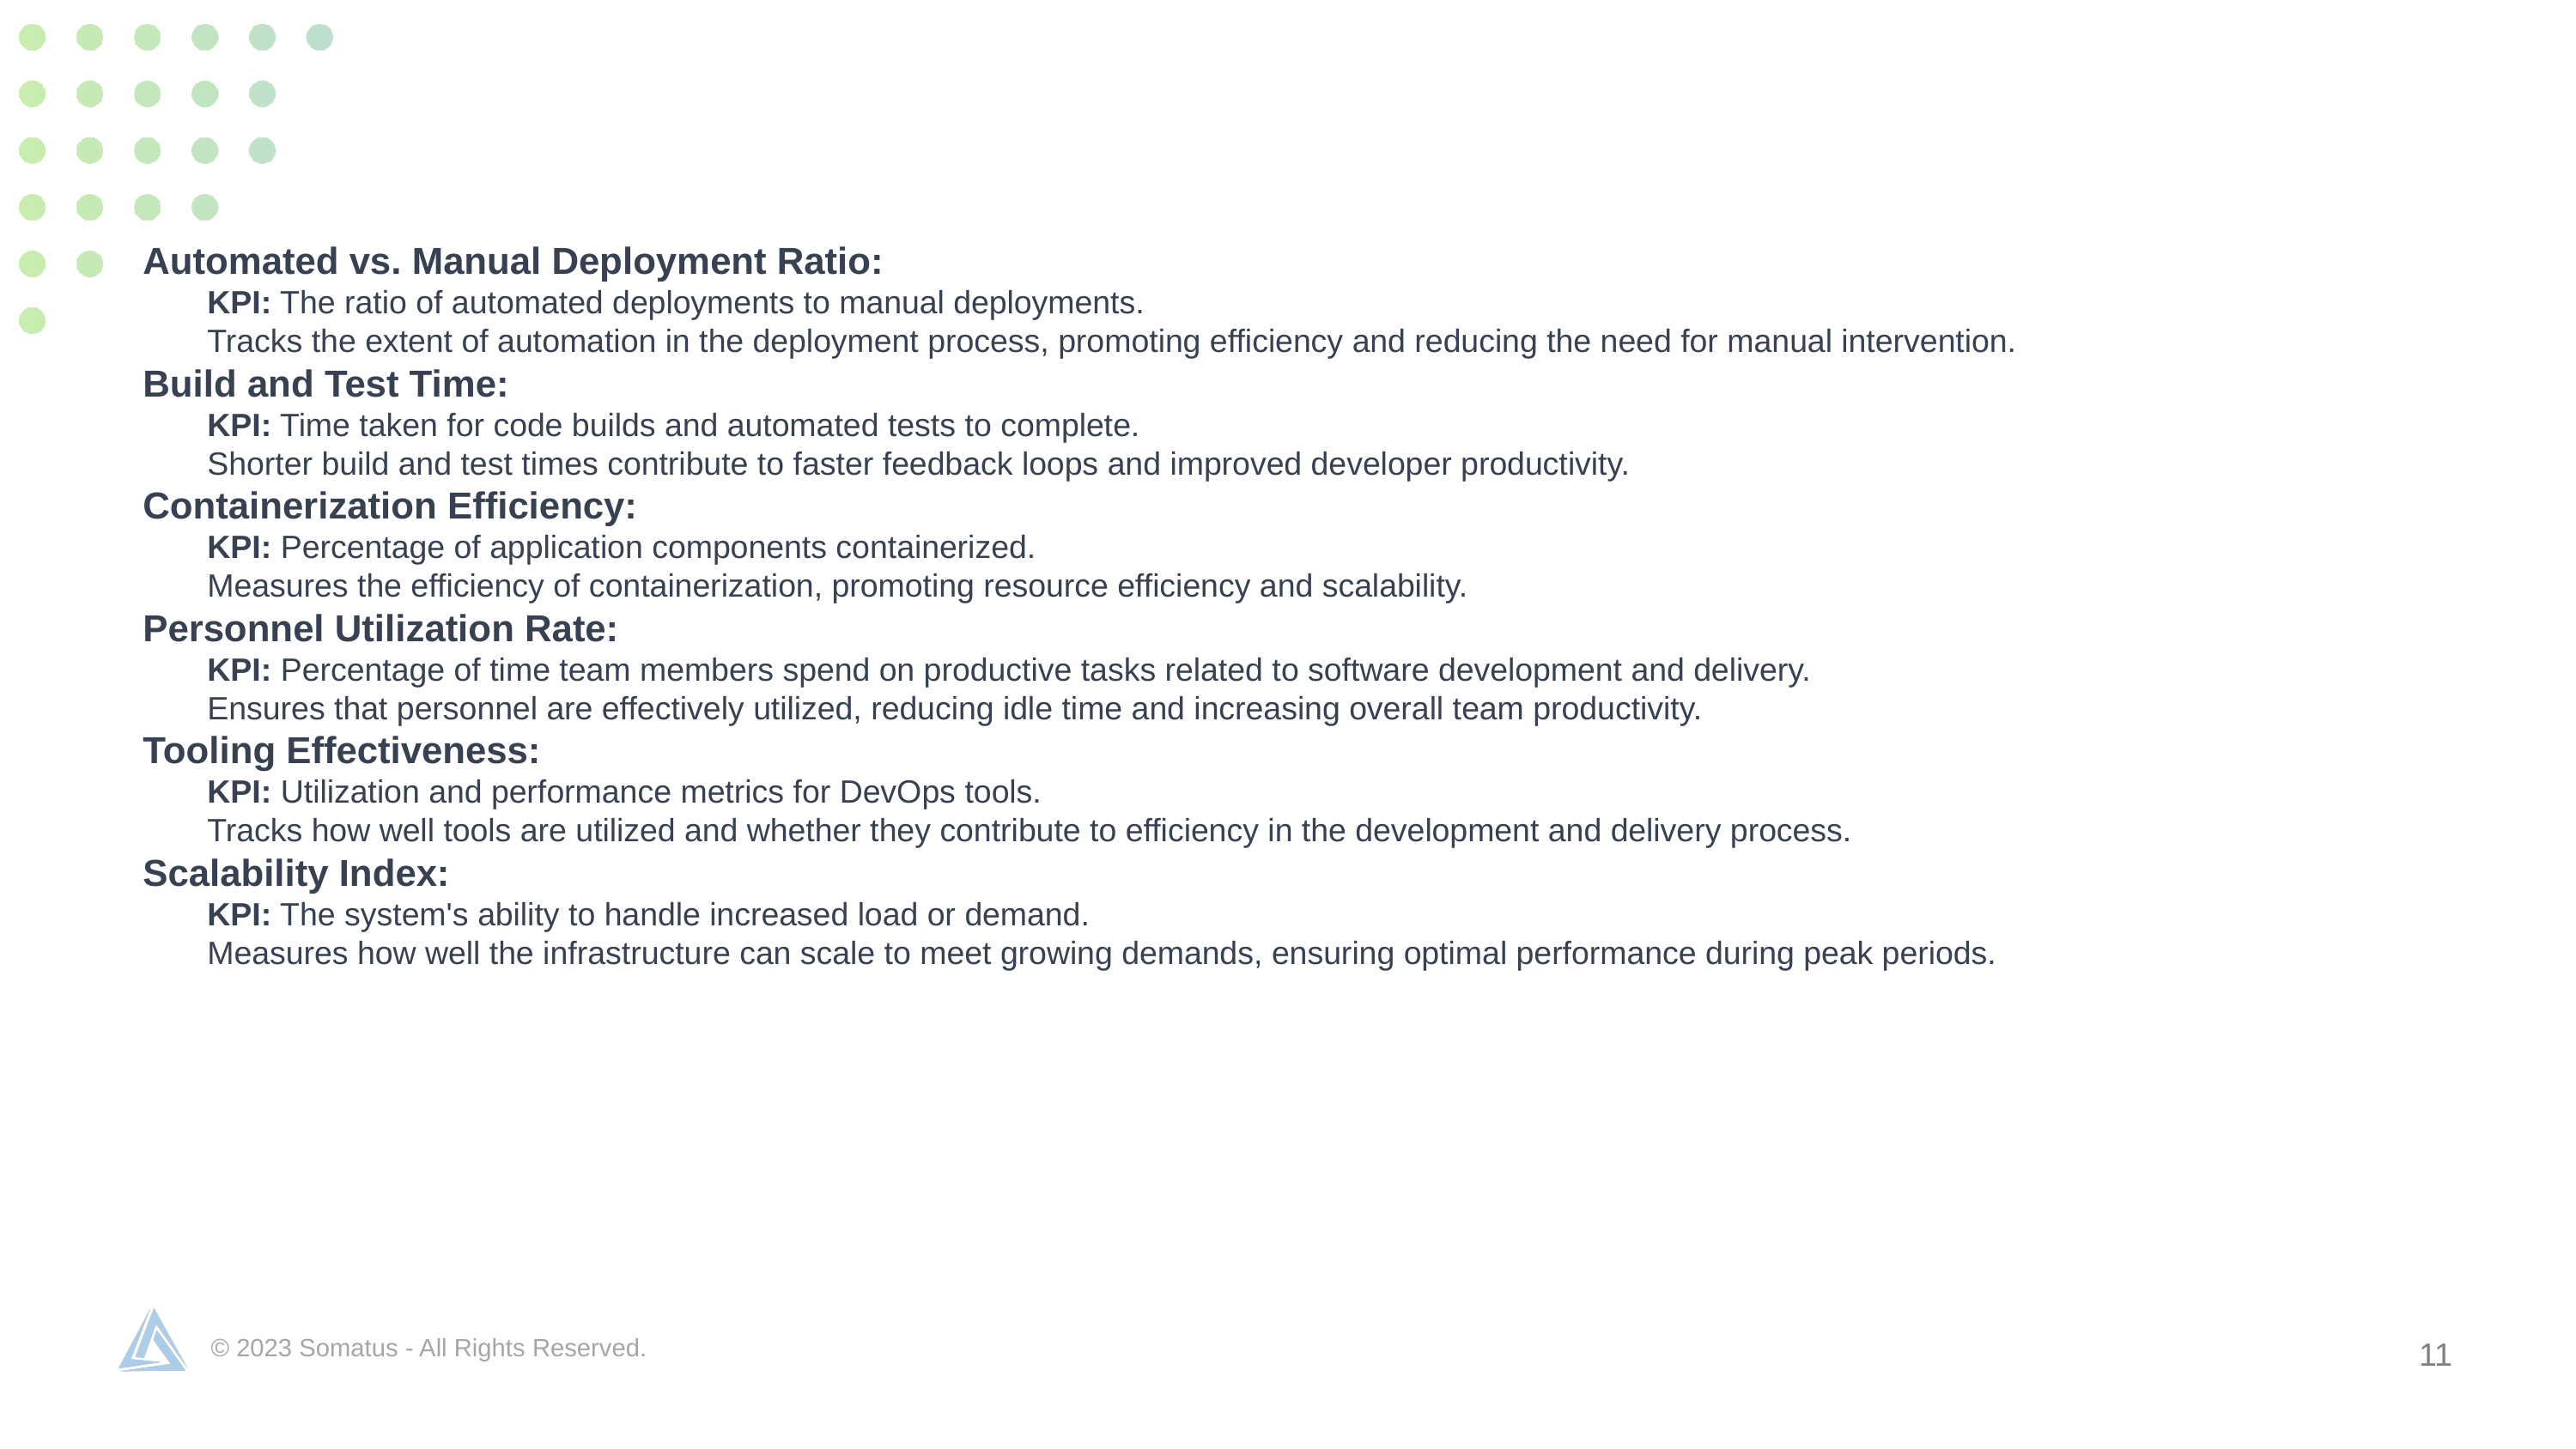

Automated vs. Manual Deployment Ratio:
KPI: The ratio of automated deployments to manual deployments.
Tracks the extent of automation in the deployment process, promoting efficiency and reducing the need for manual intervention.
Build and Test Time:
KPI: Time taken for code builds and automated tests to complete.
Shorter build and test times contribute to faster feedback loops and improved developer productivity.
Containerization Efficiency:
KPI: Percentage of application components containerized.
Measures the efficiency of containerization, promoting resource efficiency and scalability.
Personnel Utilization Rate:
KPI: Percentage of time team members spend on productive tasks related to software development and delivery.
Ensures that personnel are effectively utilized, reducing idle time and increasing overall team productivity.
Tooling Effectiveness:
KPI: Utilization and performance metrics for DevOps tools.
Tracks how well tools are utilized and whether they contribute to efficiency in the development and delivery process.
Scalability Index:
KPI: The system's ability to handle increased load or demand.
Measures how well the infrastructure can scale to meet growing demands, ensuring optimal performance during peak periods.